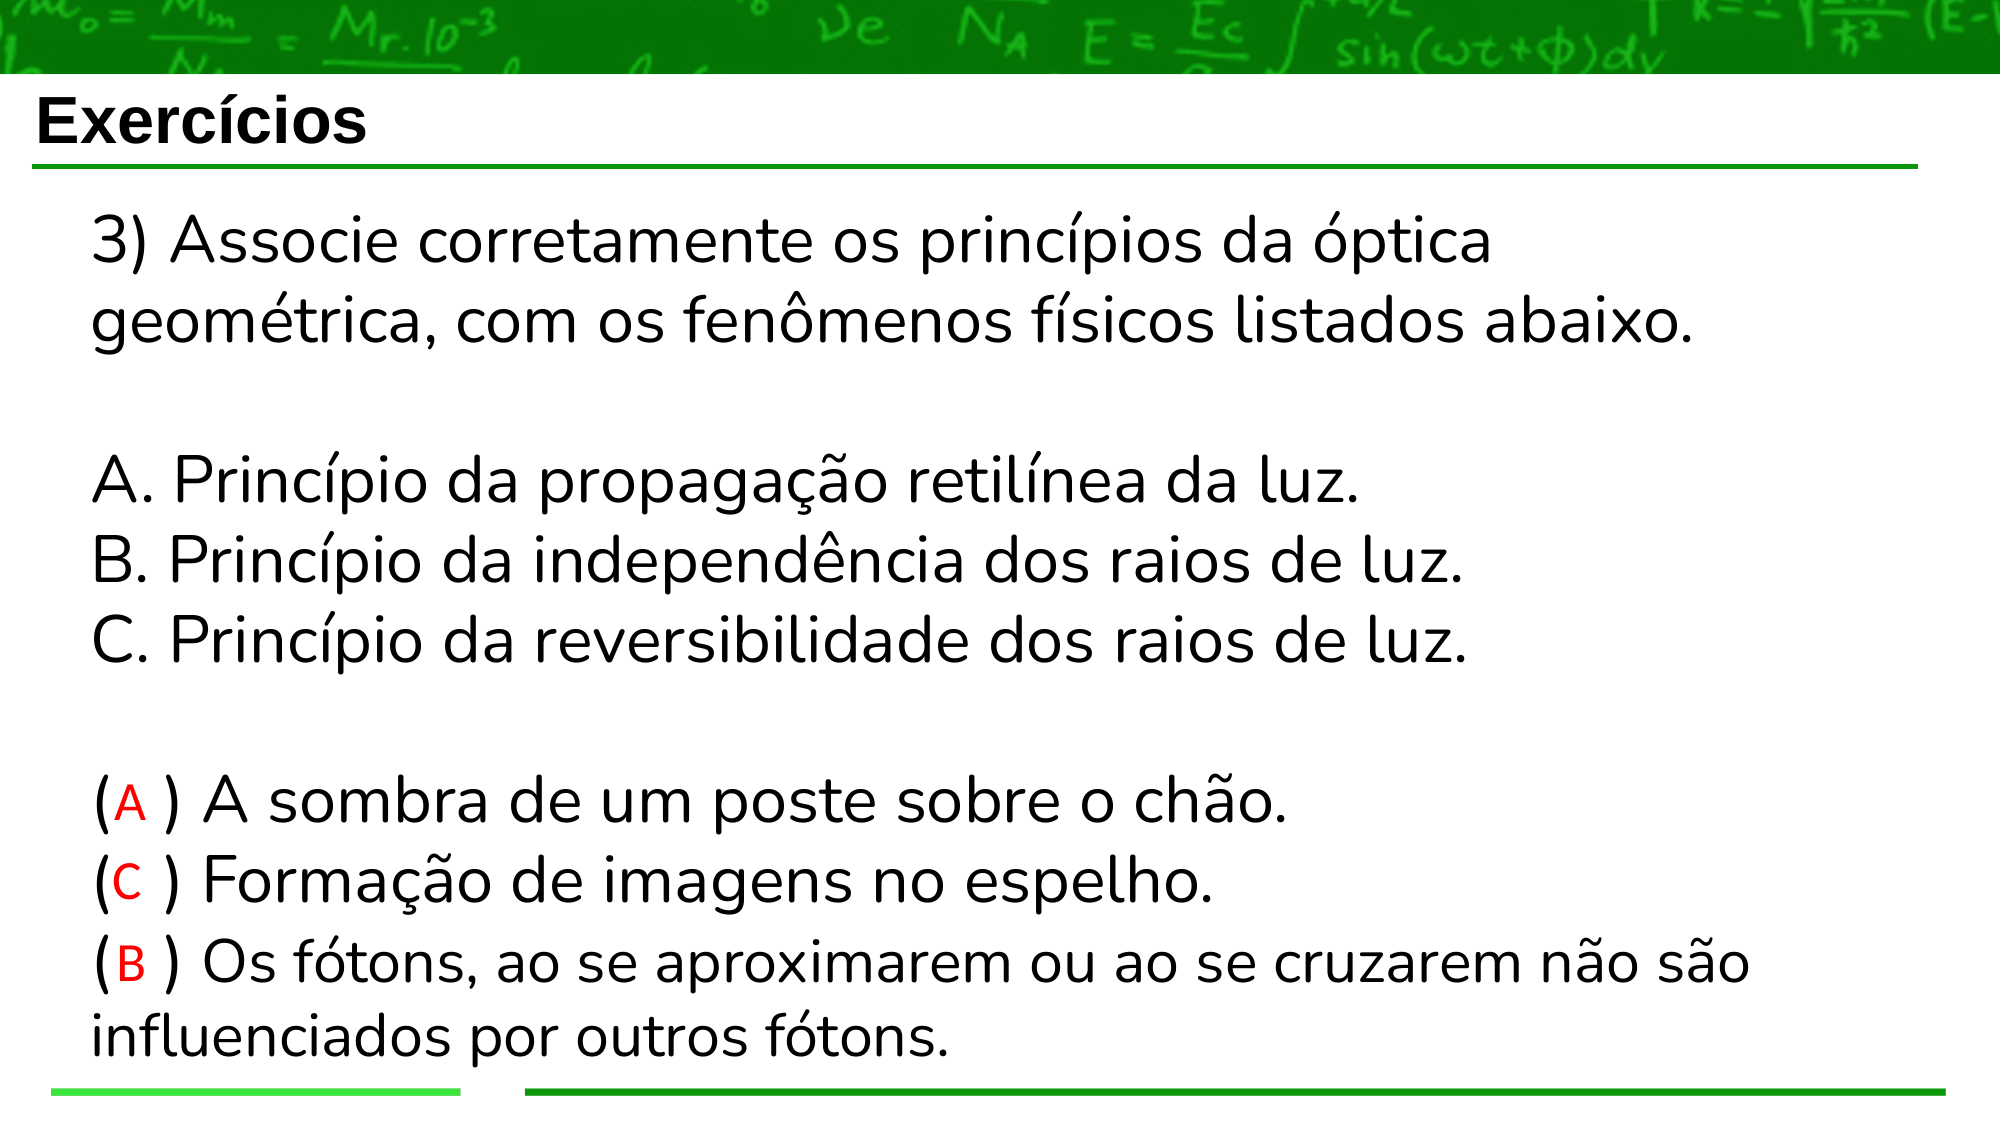

Exercícios
3) Associe corretamente os princípios da óptica geométrica, com os fenômenos físicos listados abaixo.

A. Princípio da propagação retilínea da luz.
B. Princípio da independência dos raios de luz.
C. Princípio da reversibilidade dos raios de luz.

(   ) A sombra de um poste sobre o chão.
(   ) Formação de imagens no espelho.
(   ) Os fótons, ao se aproximarem ou ao se cruzarem não são influenciados por outros fótons.
A
C
B